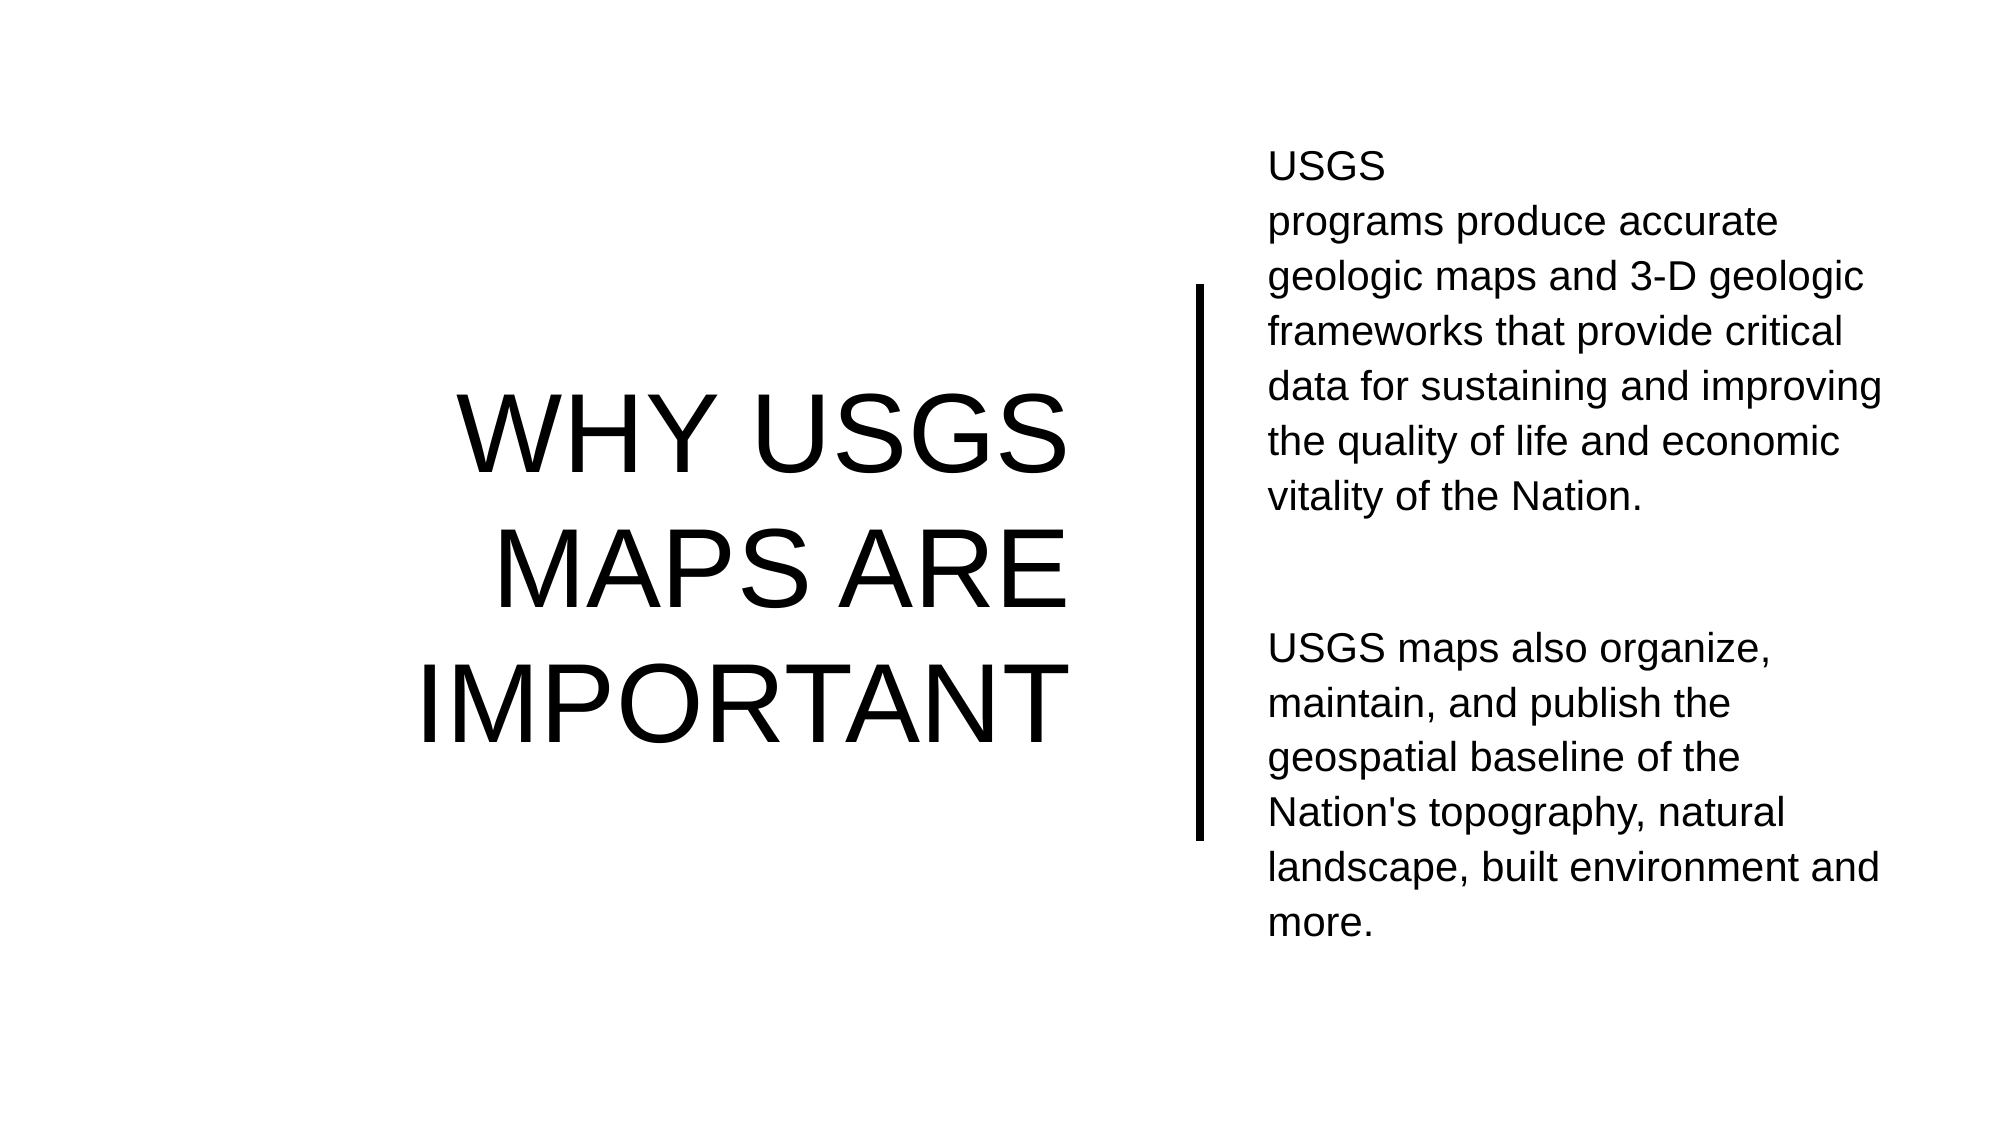

USGS programs produce accurate geologic maps and 3-D geologic frameworks that provide critical data for sustaining and improving the quality of life and economic vitality of the Nation.

USGS maps also organize, maintain, and publish the geospatial baseline of the Nation's topography, natural landscape, built environment and more.
# WHY usgs maps are important